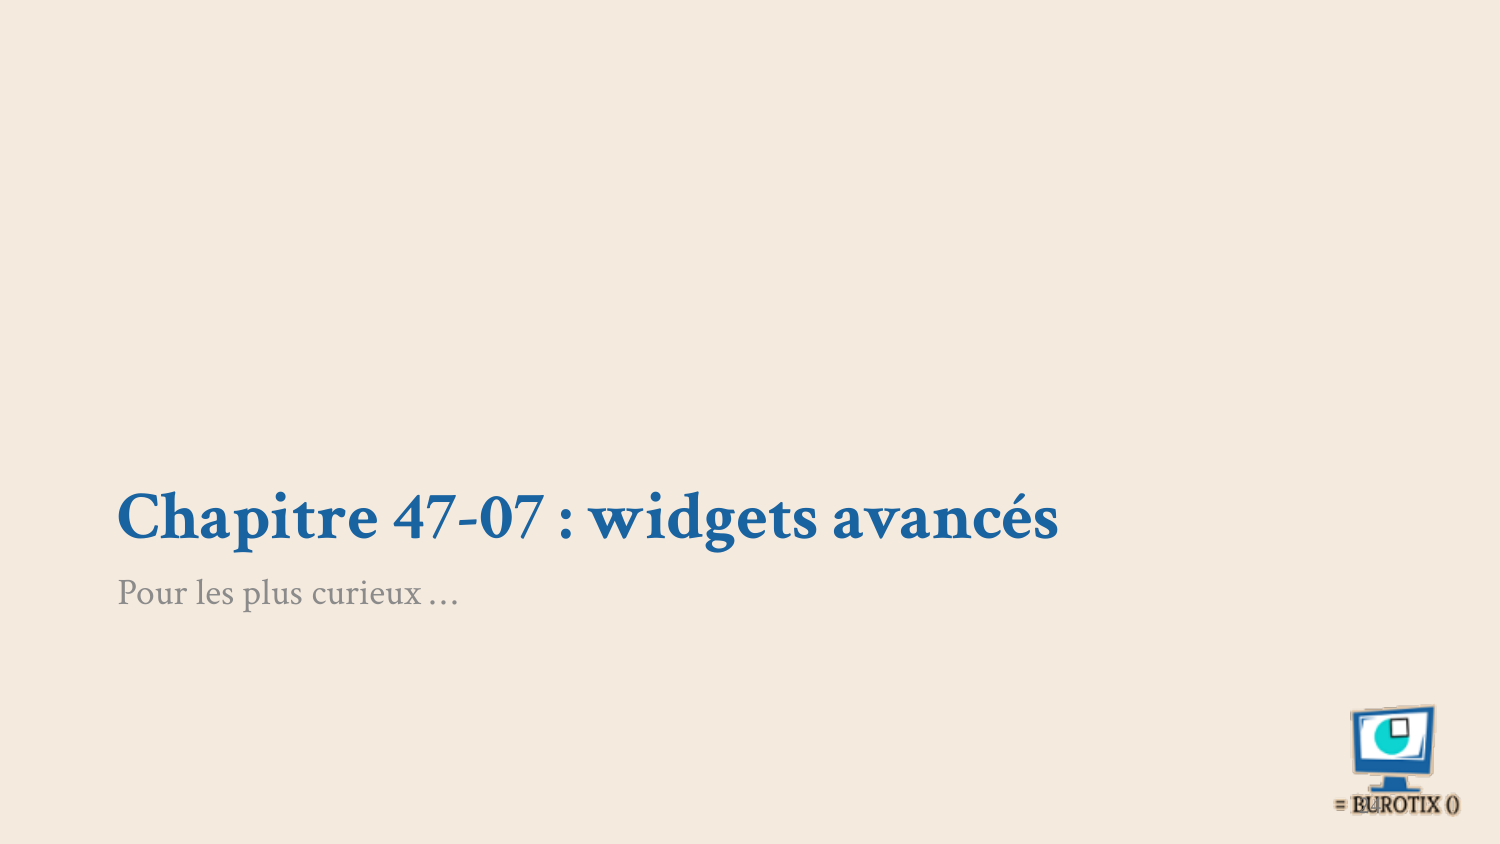

# Chapitre 47-07 : widgets avancés
Pour les plus curieux …
24